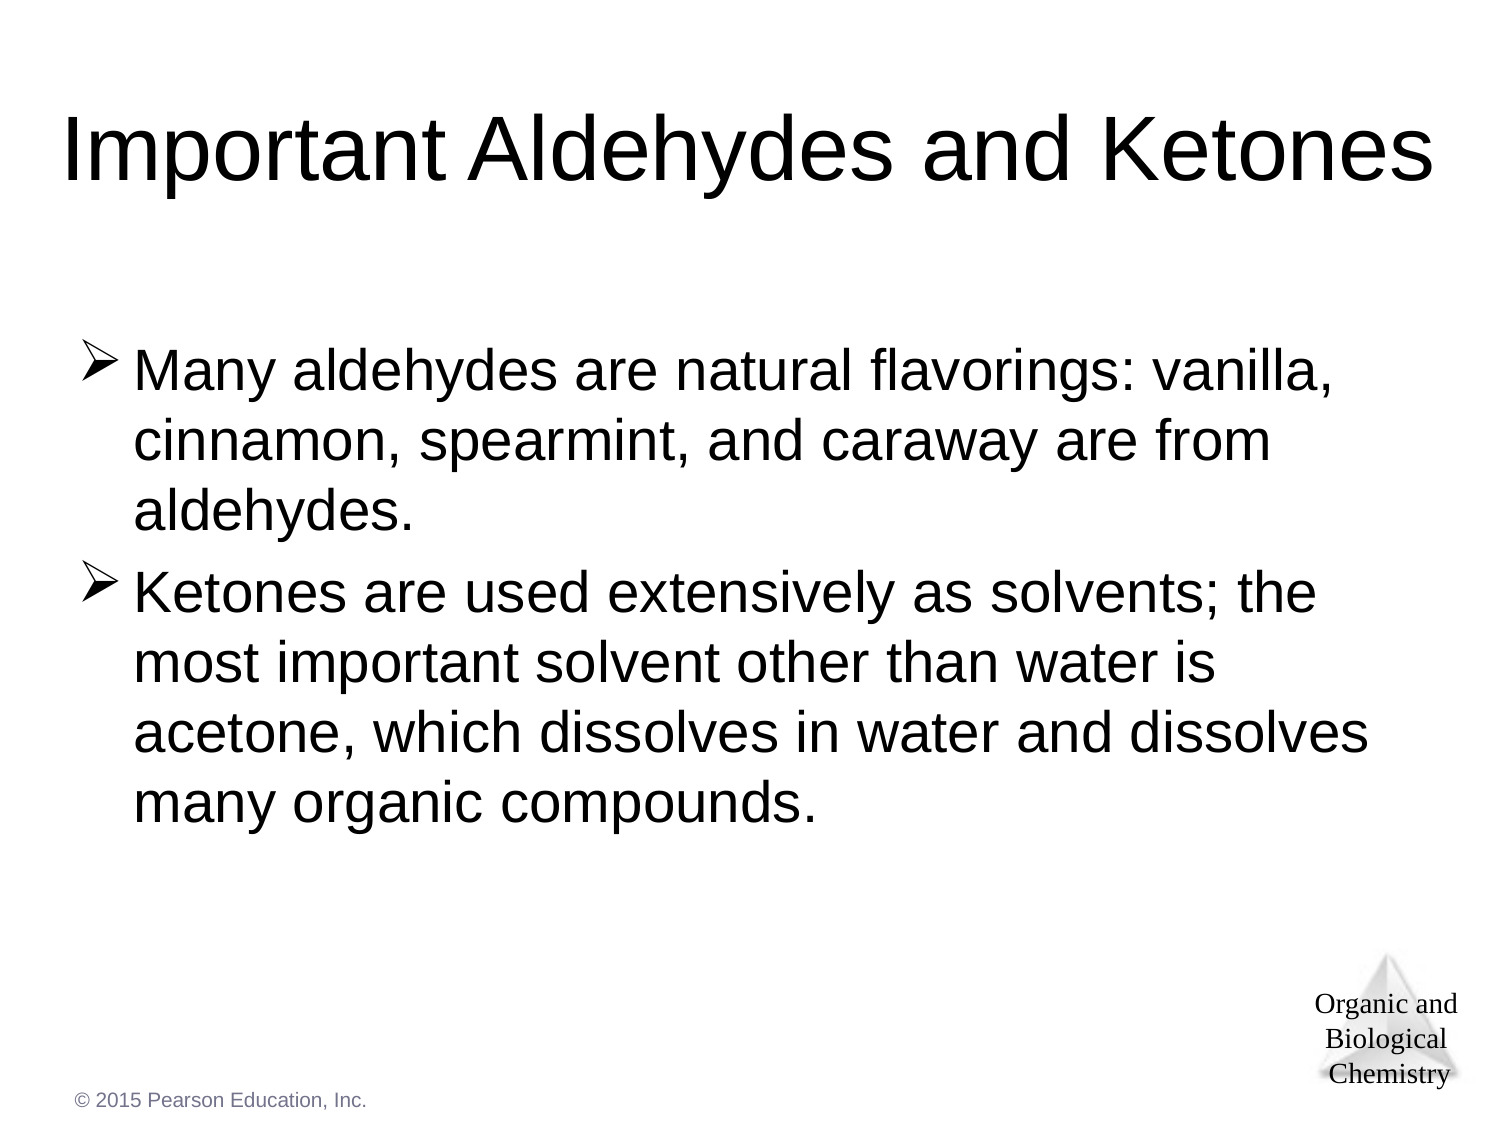

# Important Aldehydes and Ketones
Many aldehydes are natural flavorings: vanilla, cinnamon, spearmint, and caraway are from aldehydes.
Ketones are used extensively as solvents; the most important solvent other than water is acetone, which dissolves in water and dissolves many organic compounds.